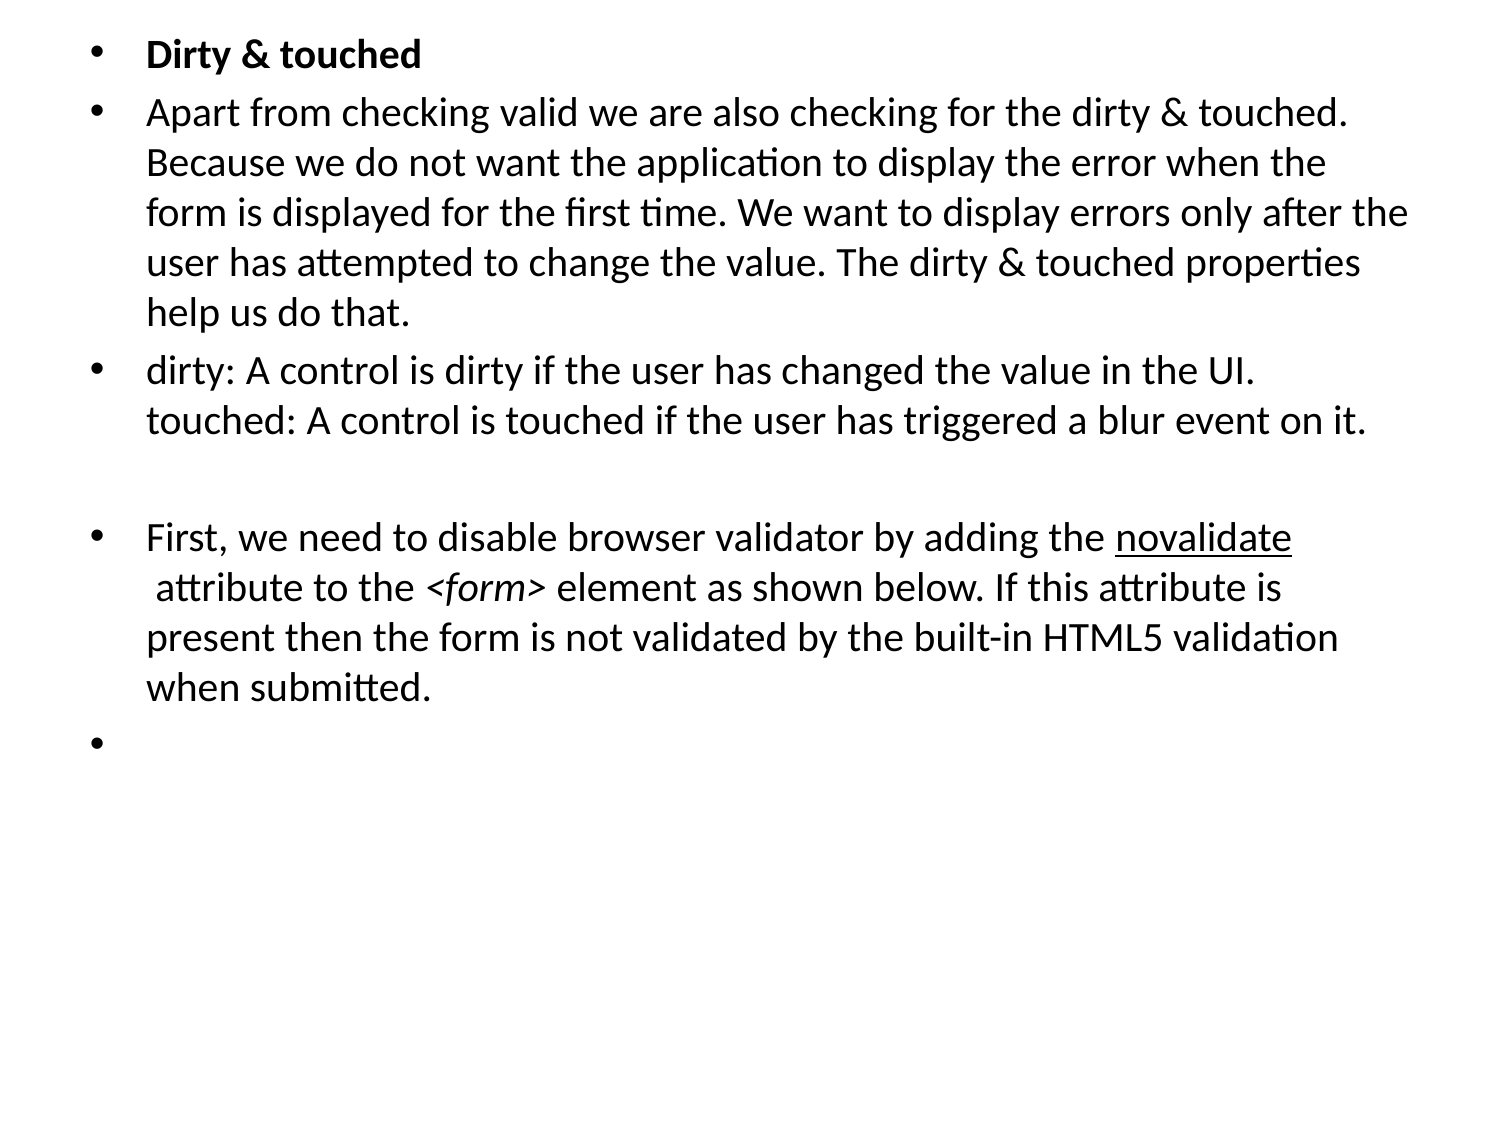

# Dirty & touched
Apart from checking valid we are also checking for the dirty & touched. Because we do not want the application to display the error when the form is displayed for the first time. We want to display errors only after the user has attempted to change the value. The dirty & touched properties help us do that.
dirty: A control is dirty if the user has changed the value in the UI.
touched: A control is touched if the user has triggered a blur event on it.

First, we need to disable browser validator by adding the novalidate attribute to the <form> element as shown below. If this attribute is present then the form is not validated by the built-in HTML5 validation when submitted.